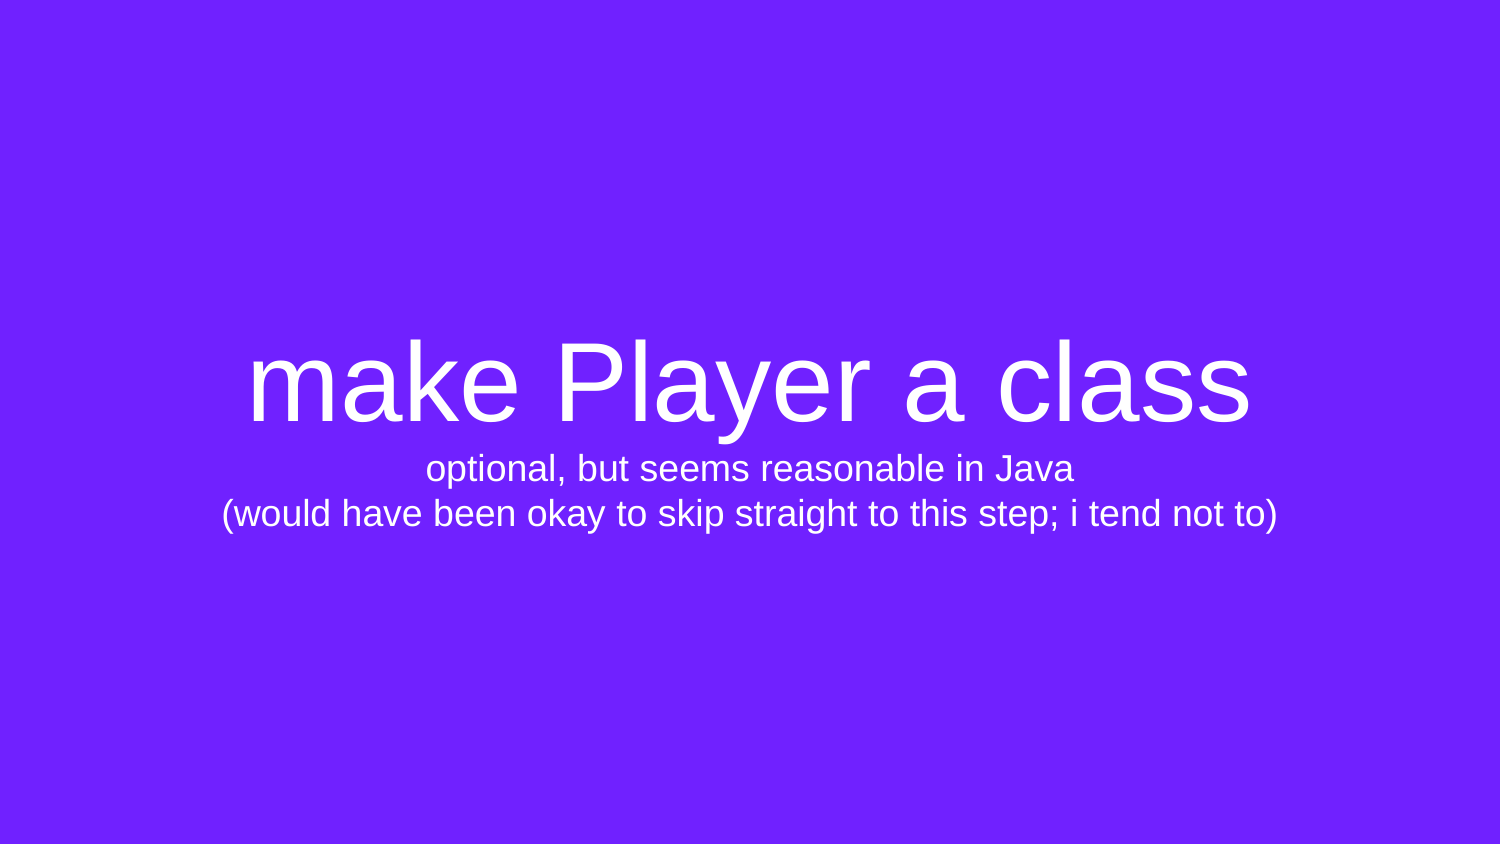

# make Player a class optional, but seems reasonable in Java (would have been okay to skip straight to this step; i tend not to)